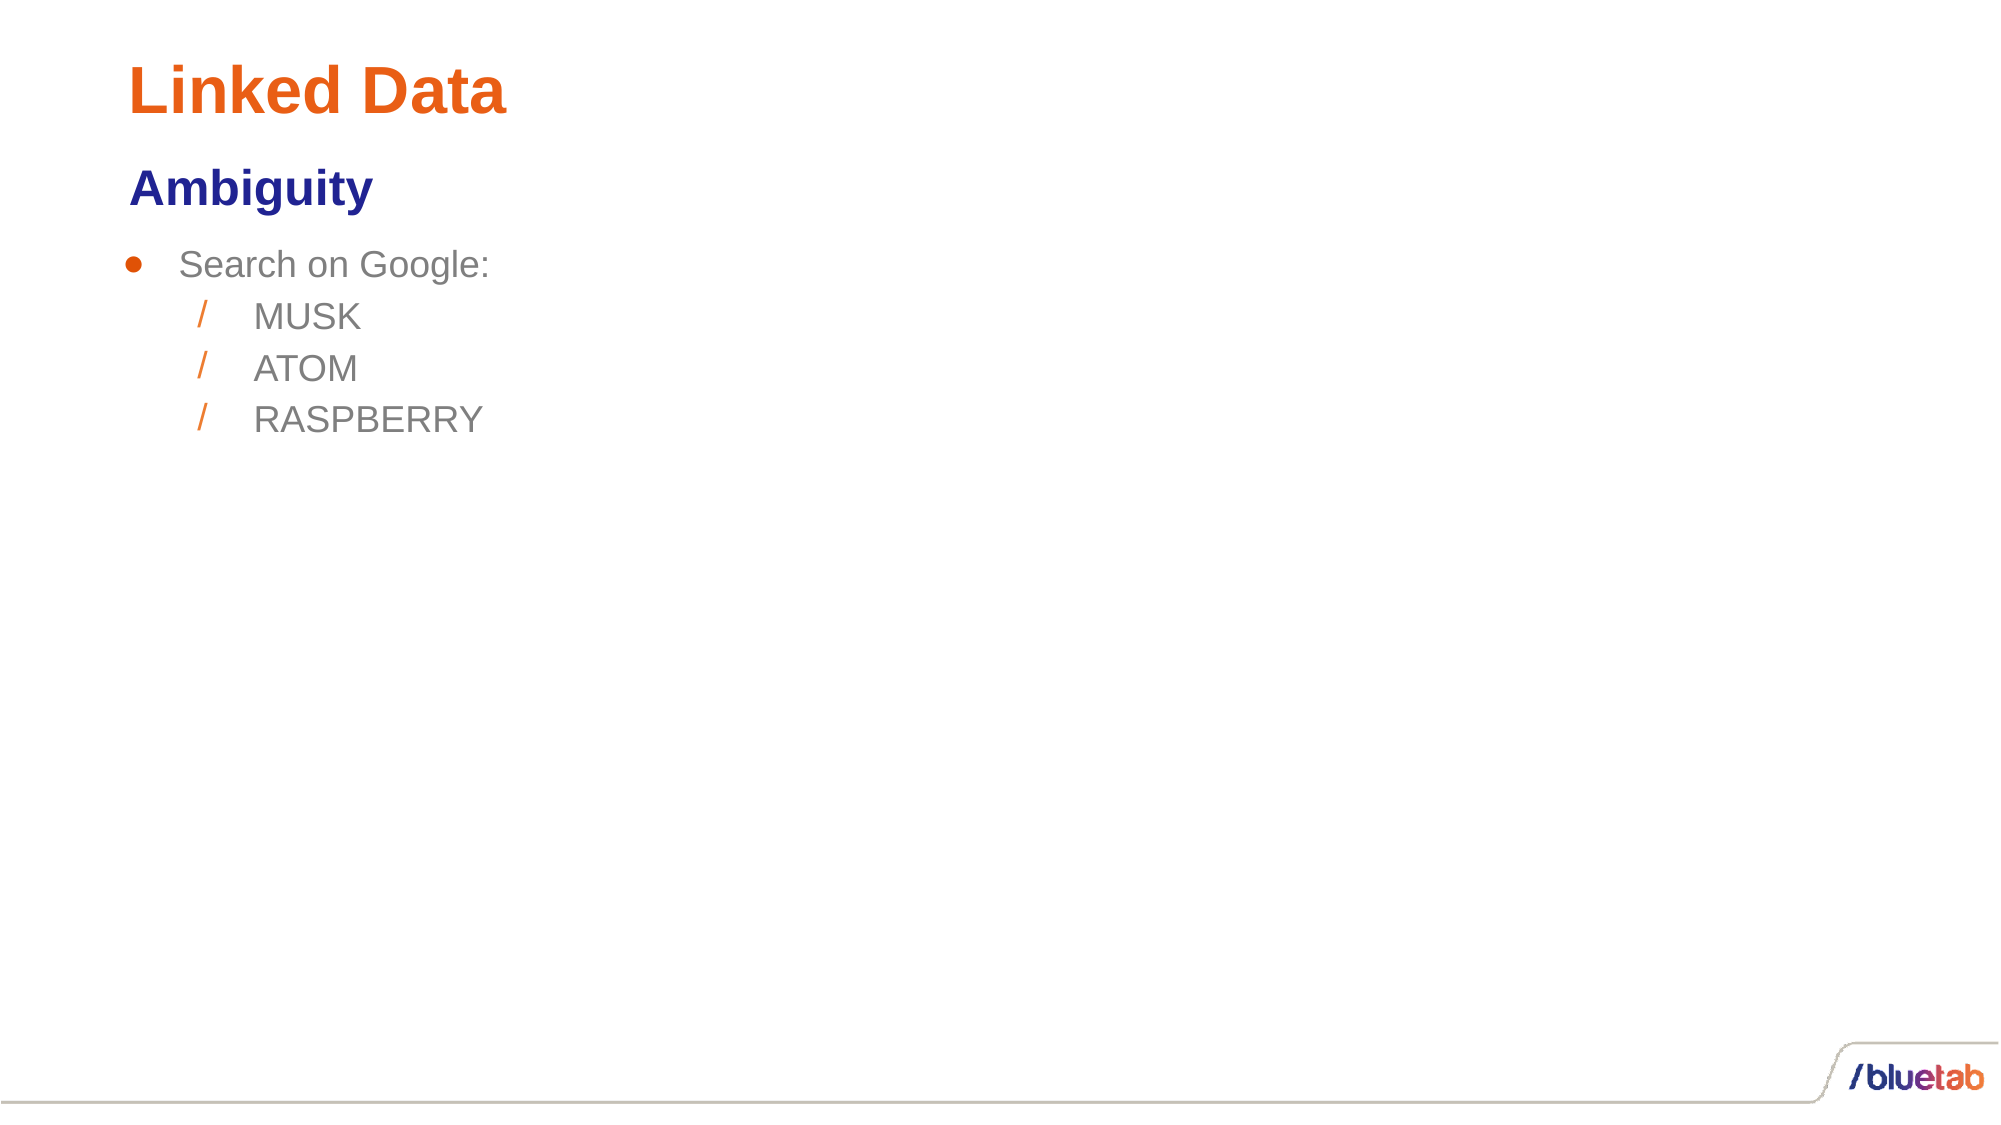

# Linked Data

Ambiguity

Search on Google:
MUSK
ATOM
RASPBERRY